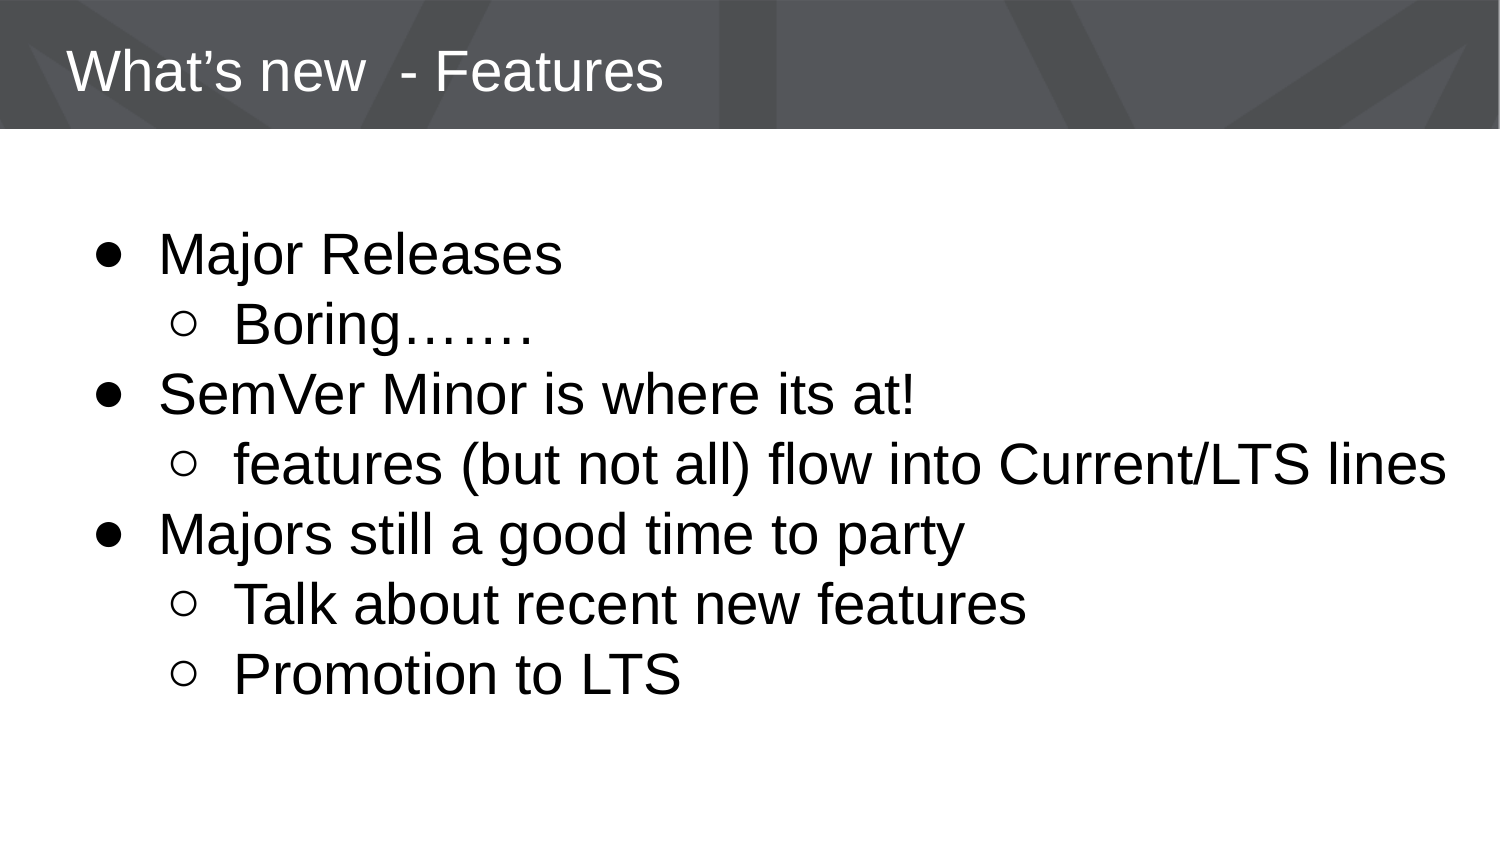

# What’s new  - Features

Major Releases
Boring…….
SemVer Minor is where its at!
features (but not all) flow into Current/LTS lines
Majors still a good time to party
Talk about recent new features
Promotion to LTS